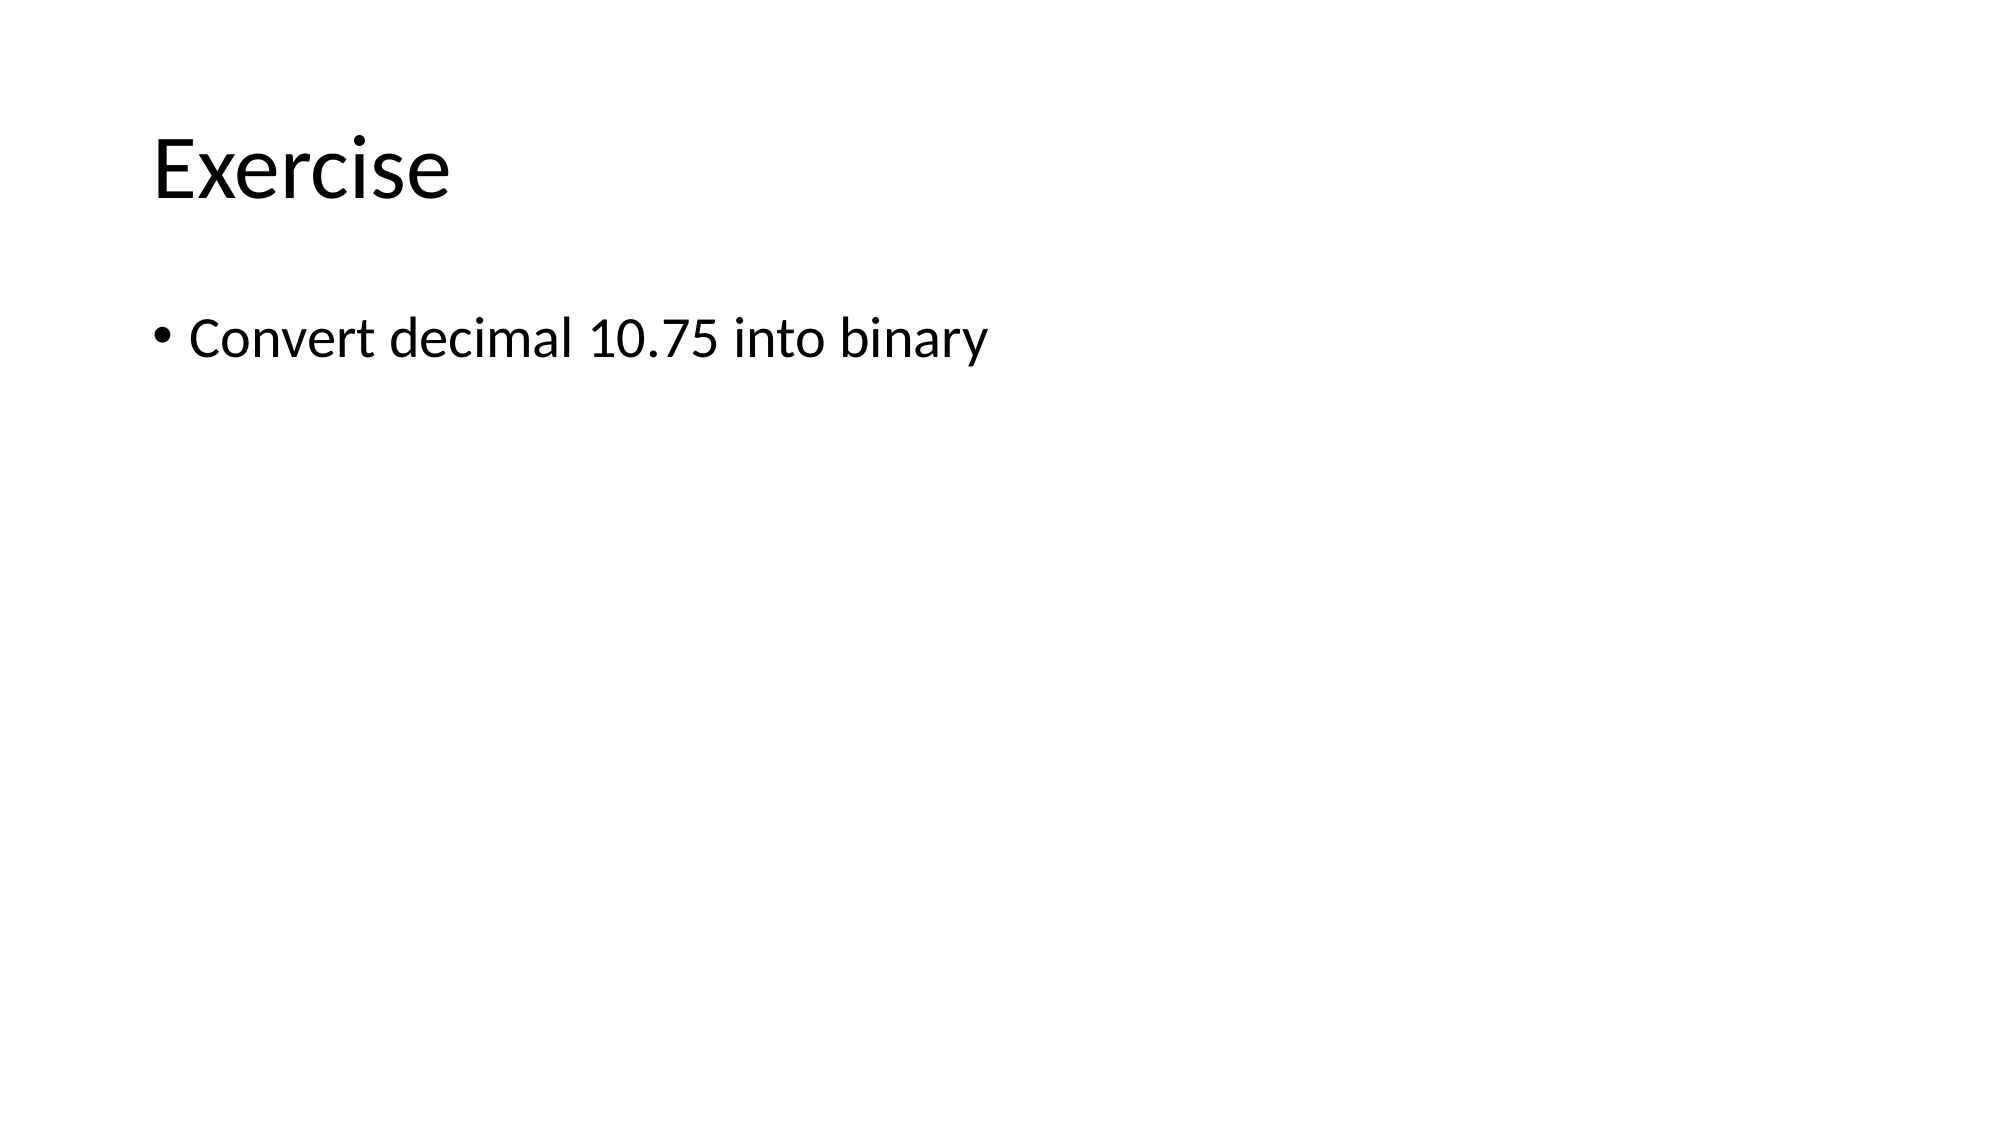

# Exercise
Convert decimal 10.75 into binary